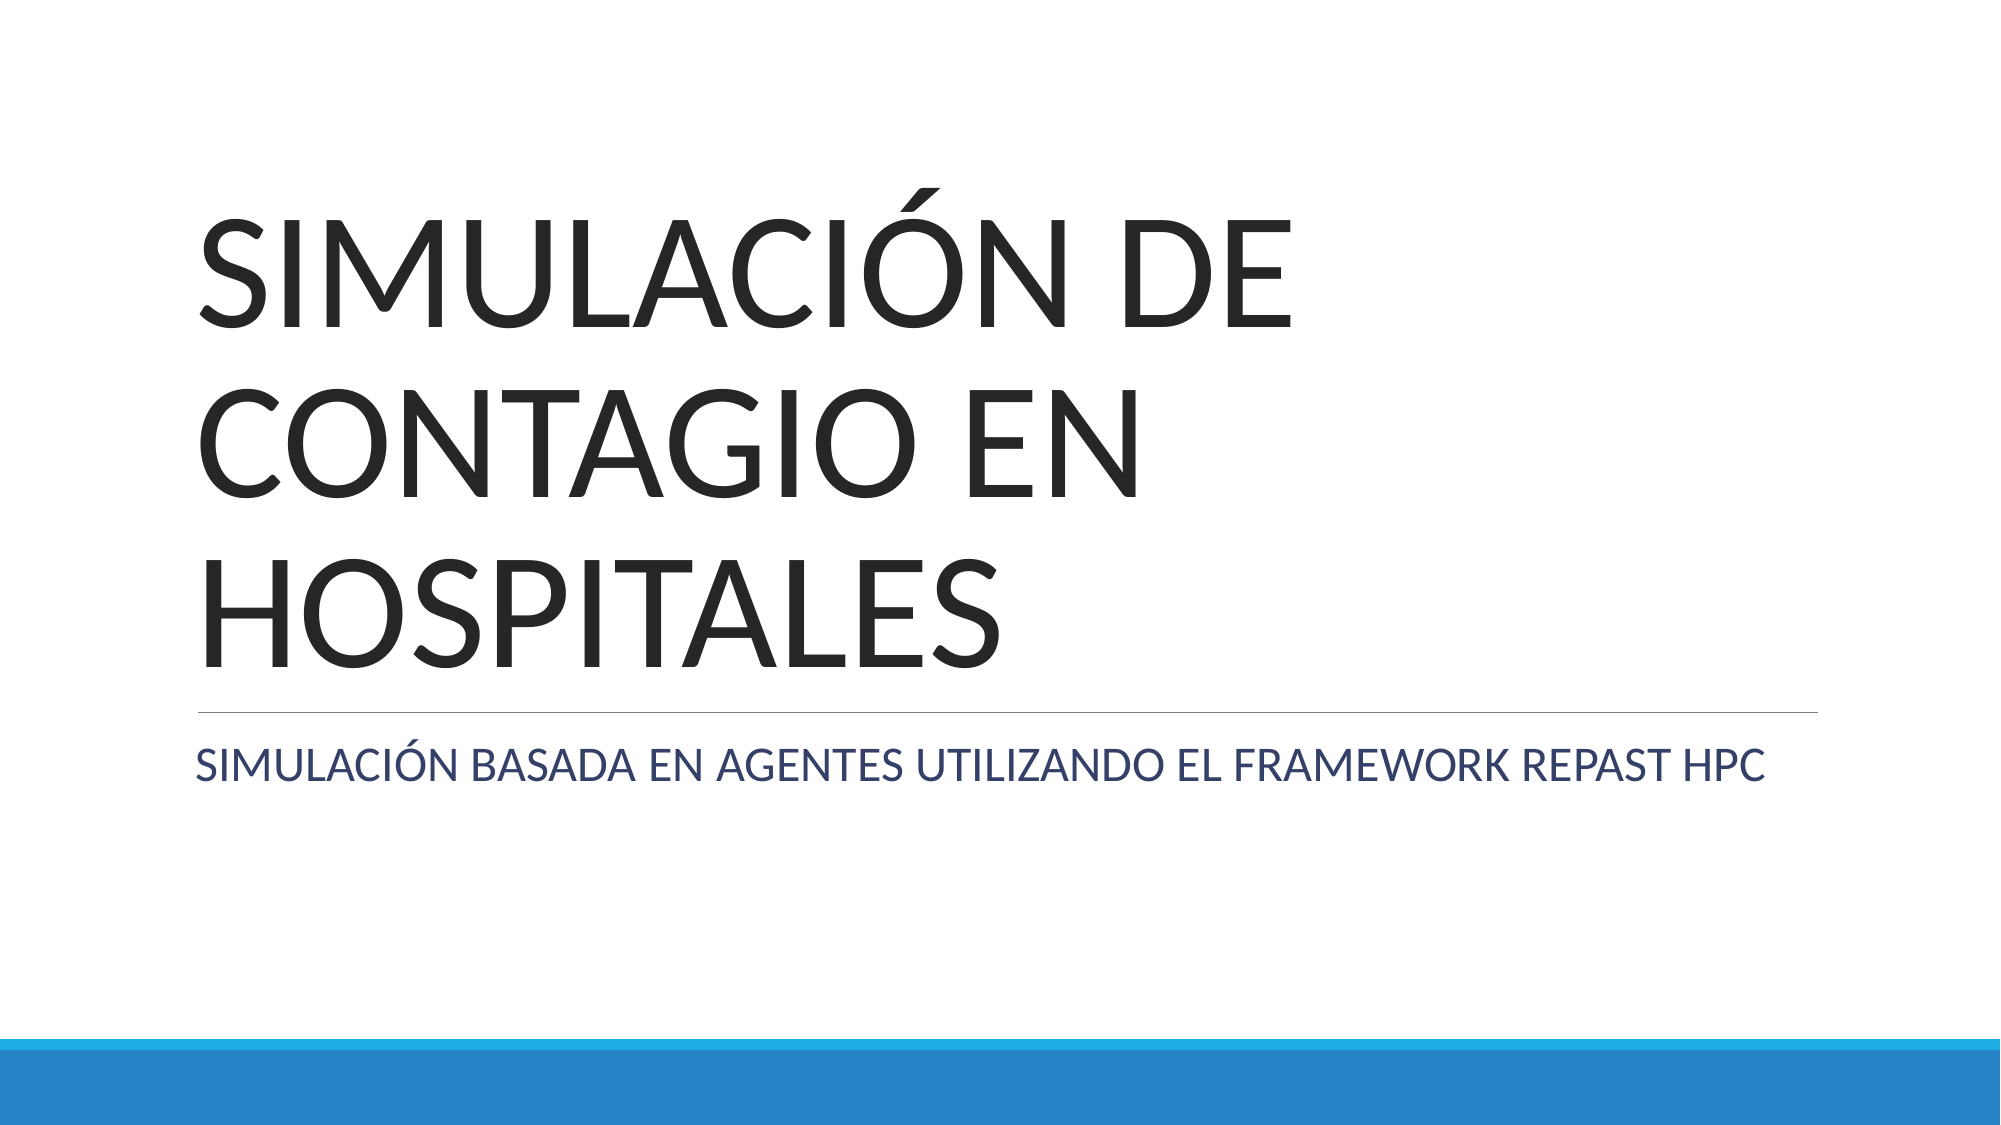

# SIMULACIÓN DE CONTAGIO EN HOSPITALES
SIMULACIÓN BASADA EN AGENTES UTILIZANDO EL FRAMEWORK REPAST HPC